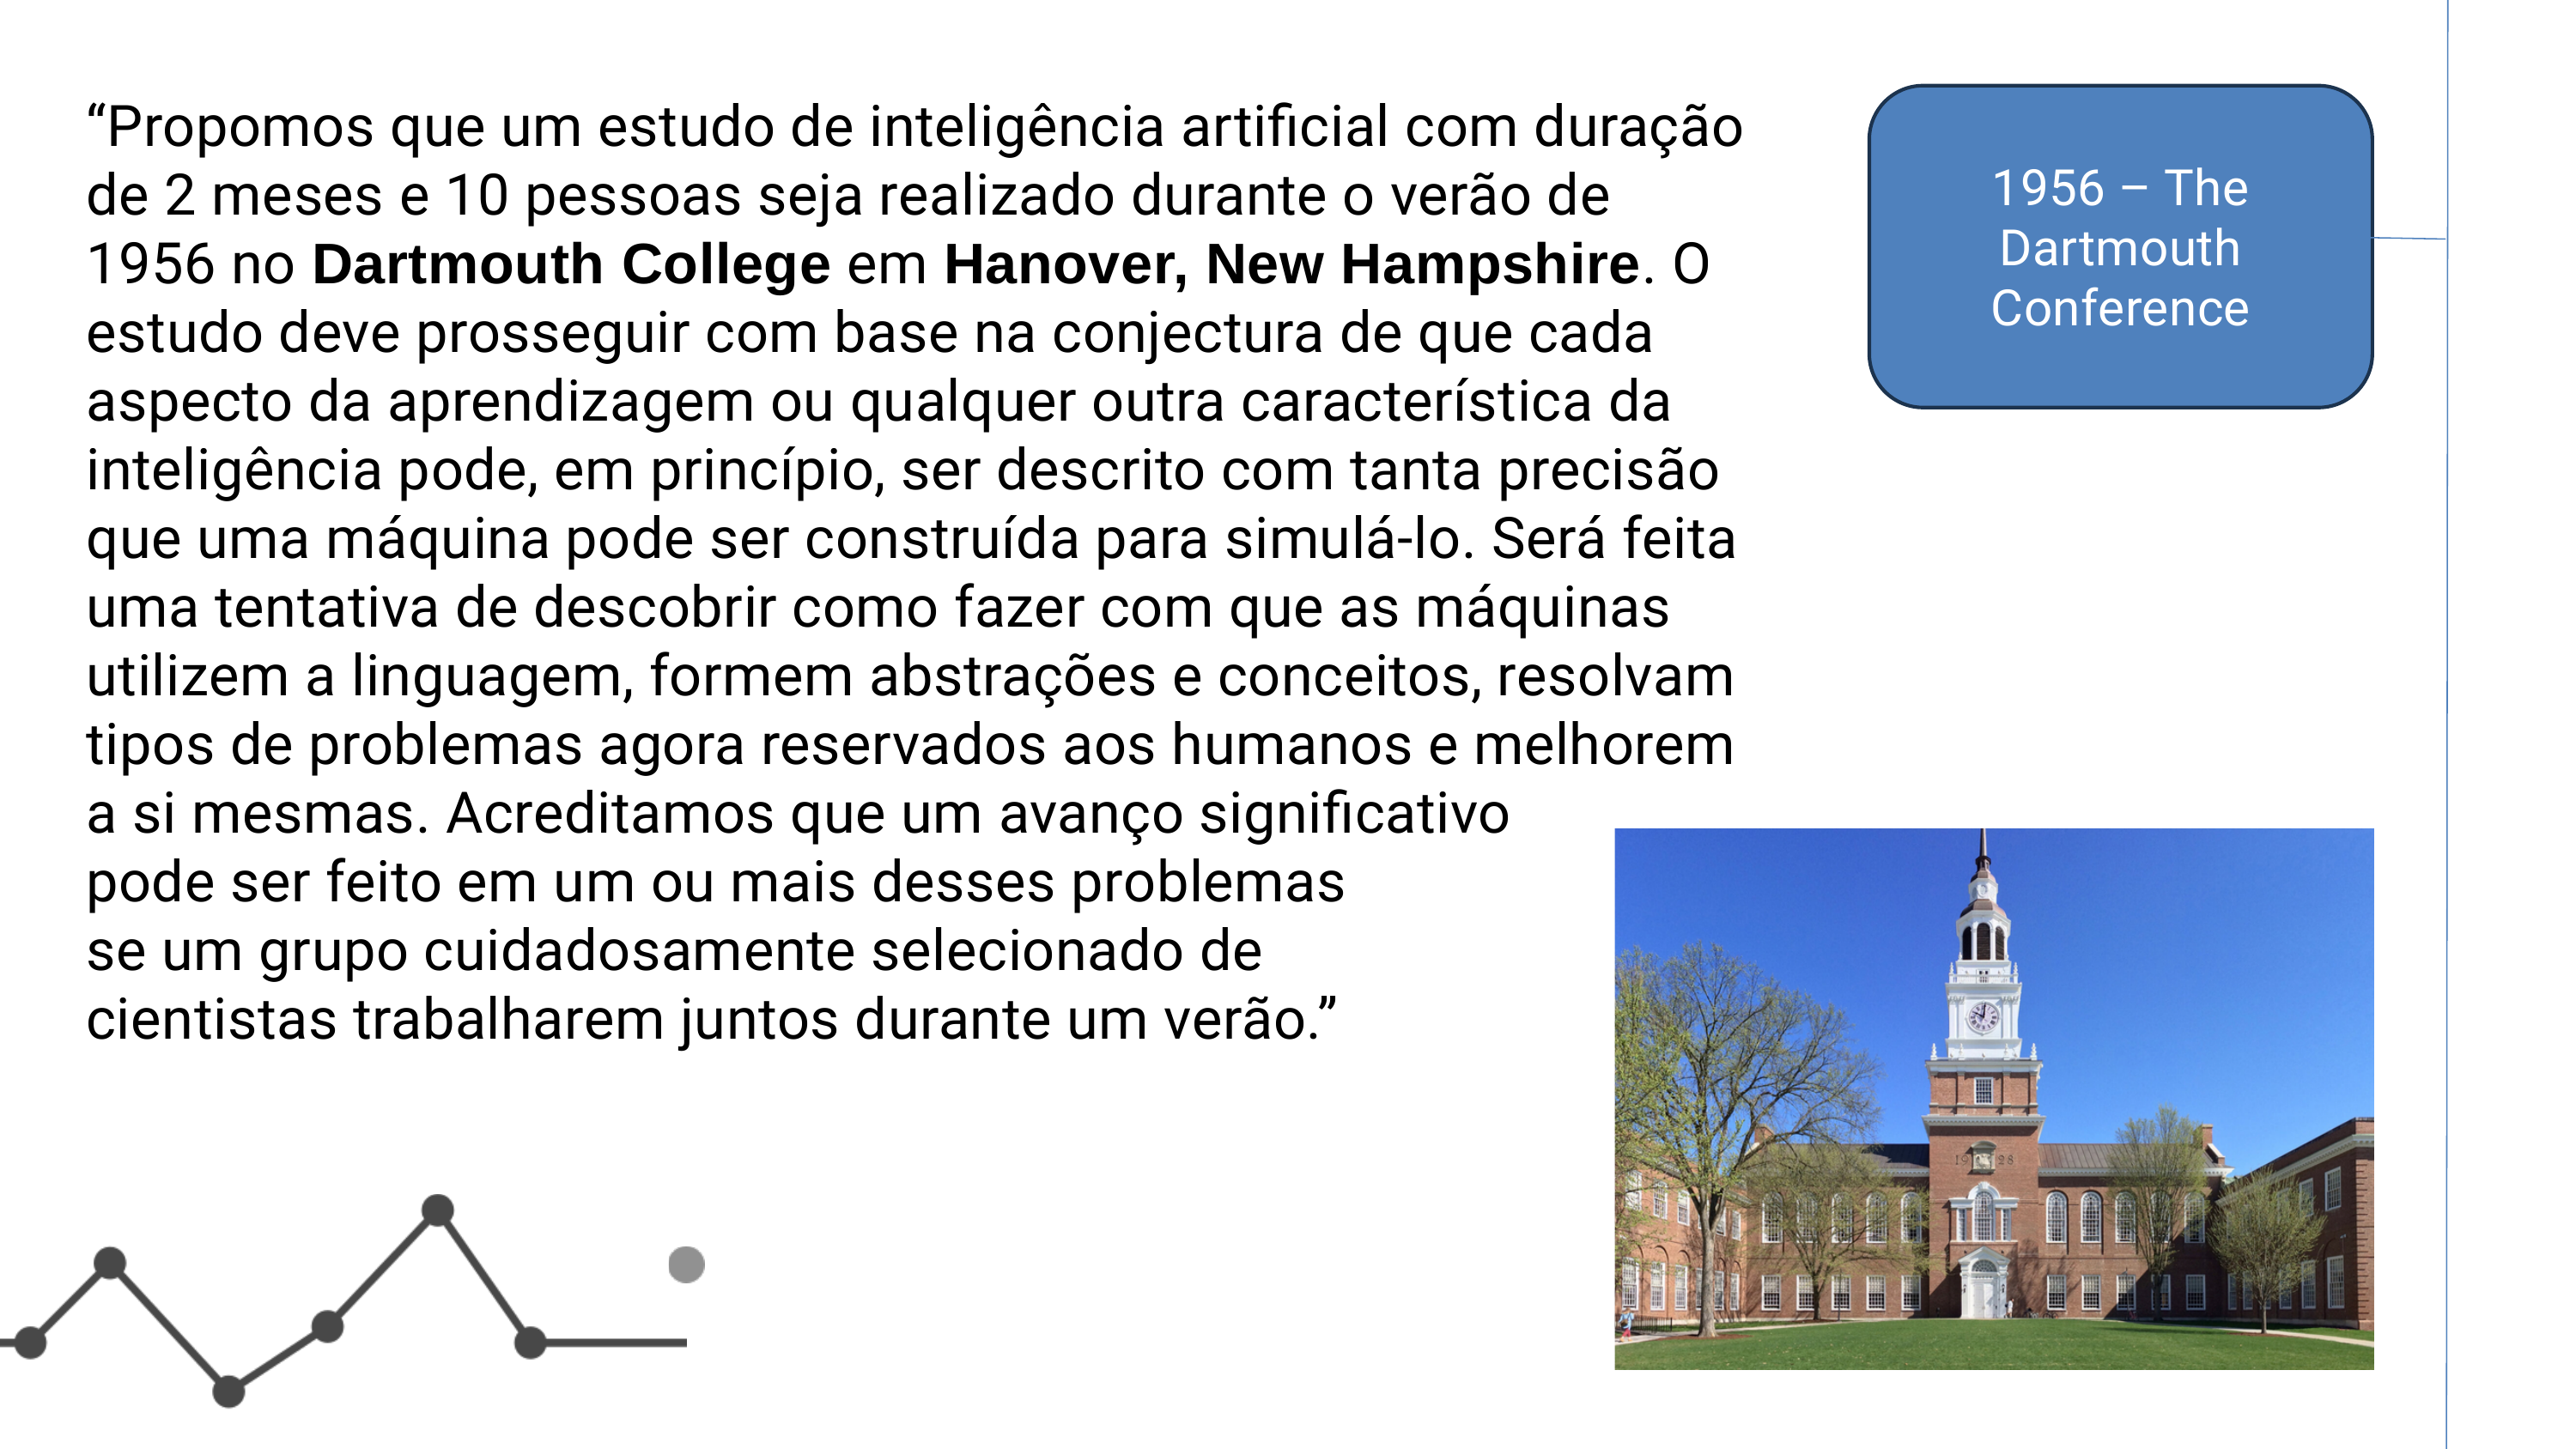

1956 – The Dartmouth Conference

“Propomos que um estudo de inteligência artificial com duração de 2 meses e 10 pessoas seja realizado durante o verão de 1956 no Dartmouth College em Hanover, New Hampshire. O estudo deve prosseguir com base na conjectura de que cada aspecto da aprendizagem ou qualquer outra característica da inteligência pode, em princípio, ser descrito com tanta precisão que uma máquina pode ser construída para simulá-lo. Será feita uma tentativa de descobrir como fazer com que as máquinas utilizem a linguagem, formem abstrações e conceitos, resolvam tipos de problemas agora reservados aos humanos e melhorem a si mesmas. Acreditamos que um avanço significativo
pode ser feito em um ou mais desses problemas
se um grupo cuidadosamente selecionado de
cientistas trabalharem juntos durante um verão.”